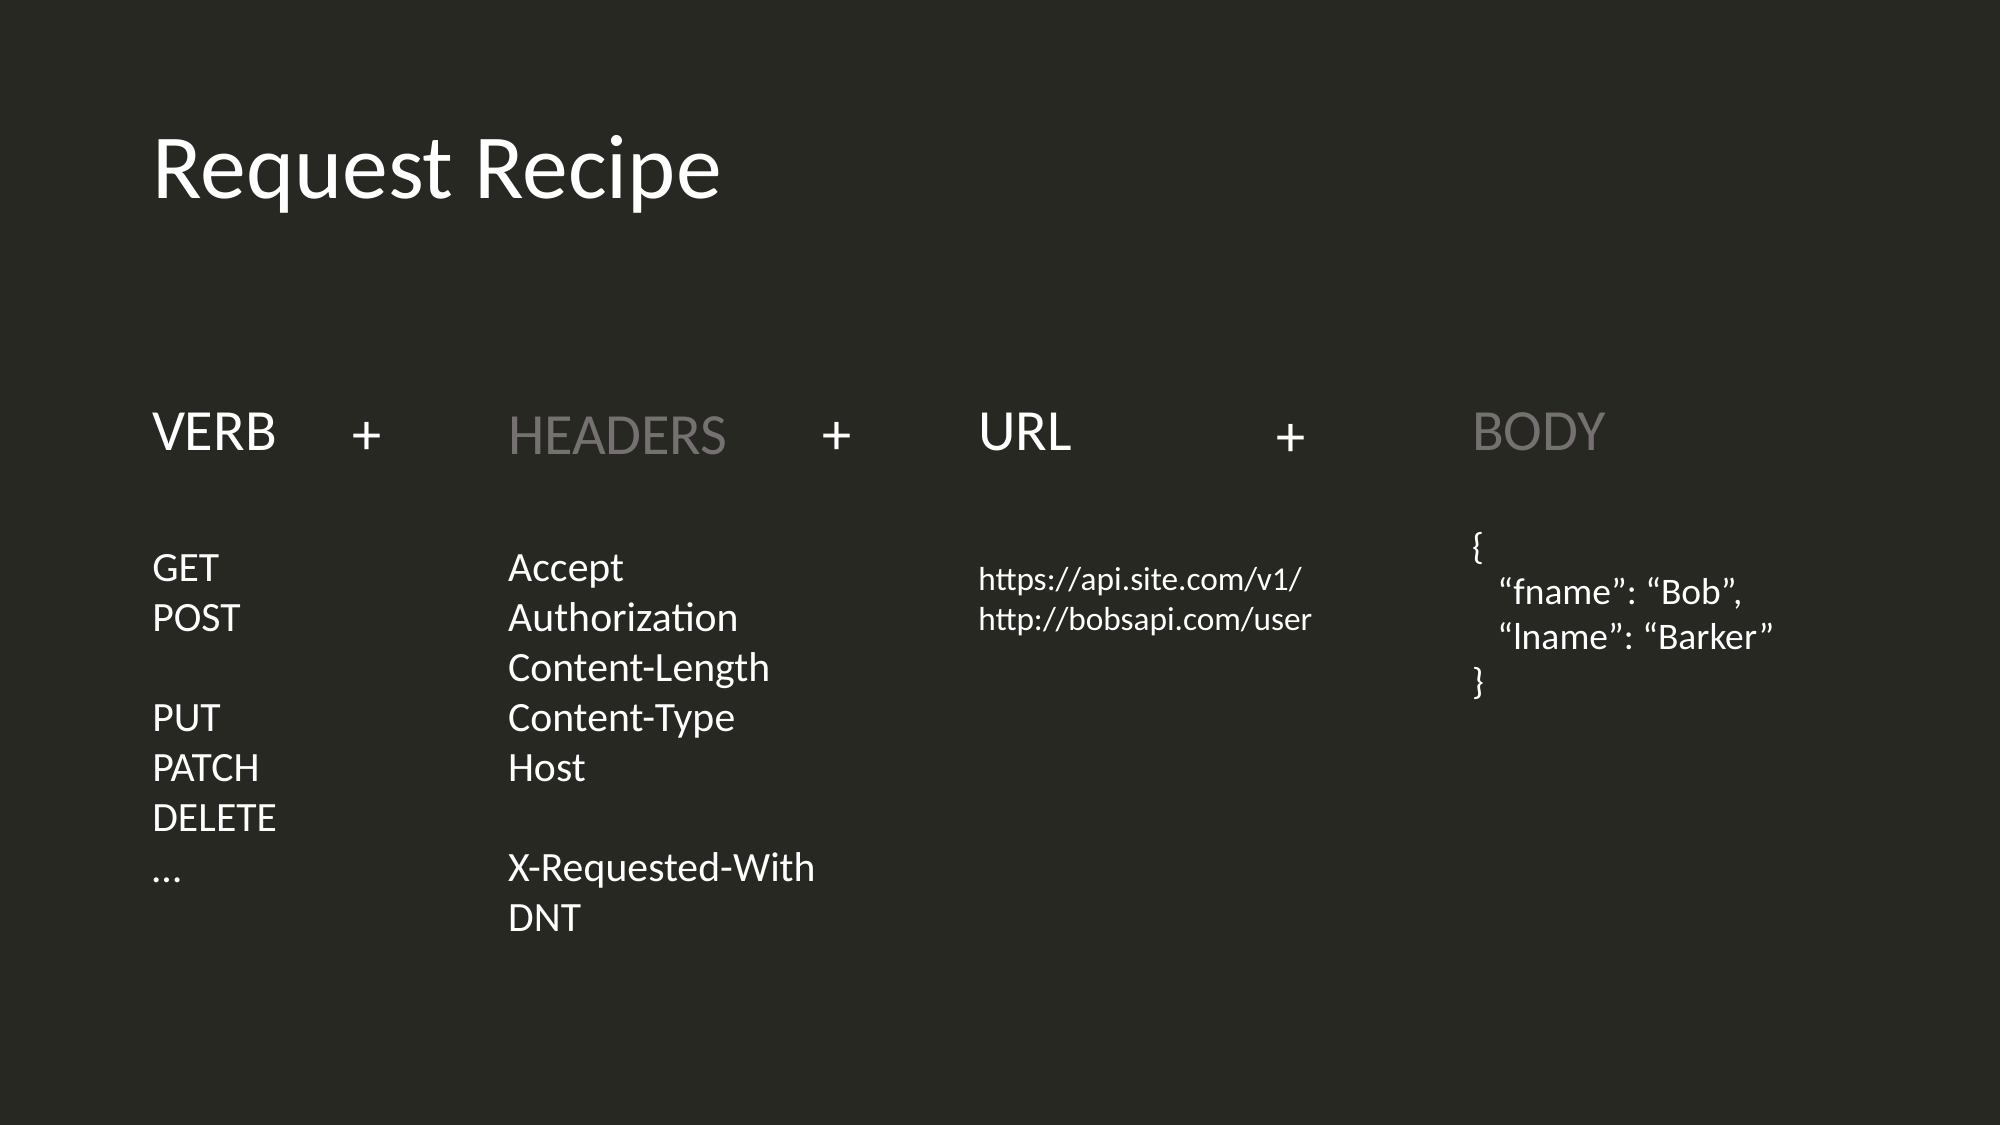

# Request Recipe
VERB
URL
BODY
+
HEADERS
+
+
{
   “fname”: “Bob”,
   “lname”: “Barker”
}

GET
POST

PUT
PATCH
DELETE
…
Accept
Authorization
Content-Length
Content-Type
Host

X-Requested-With
DNT
https://api.site.com/v1/
http://bobsapi.com/user